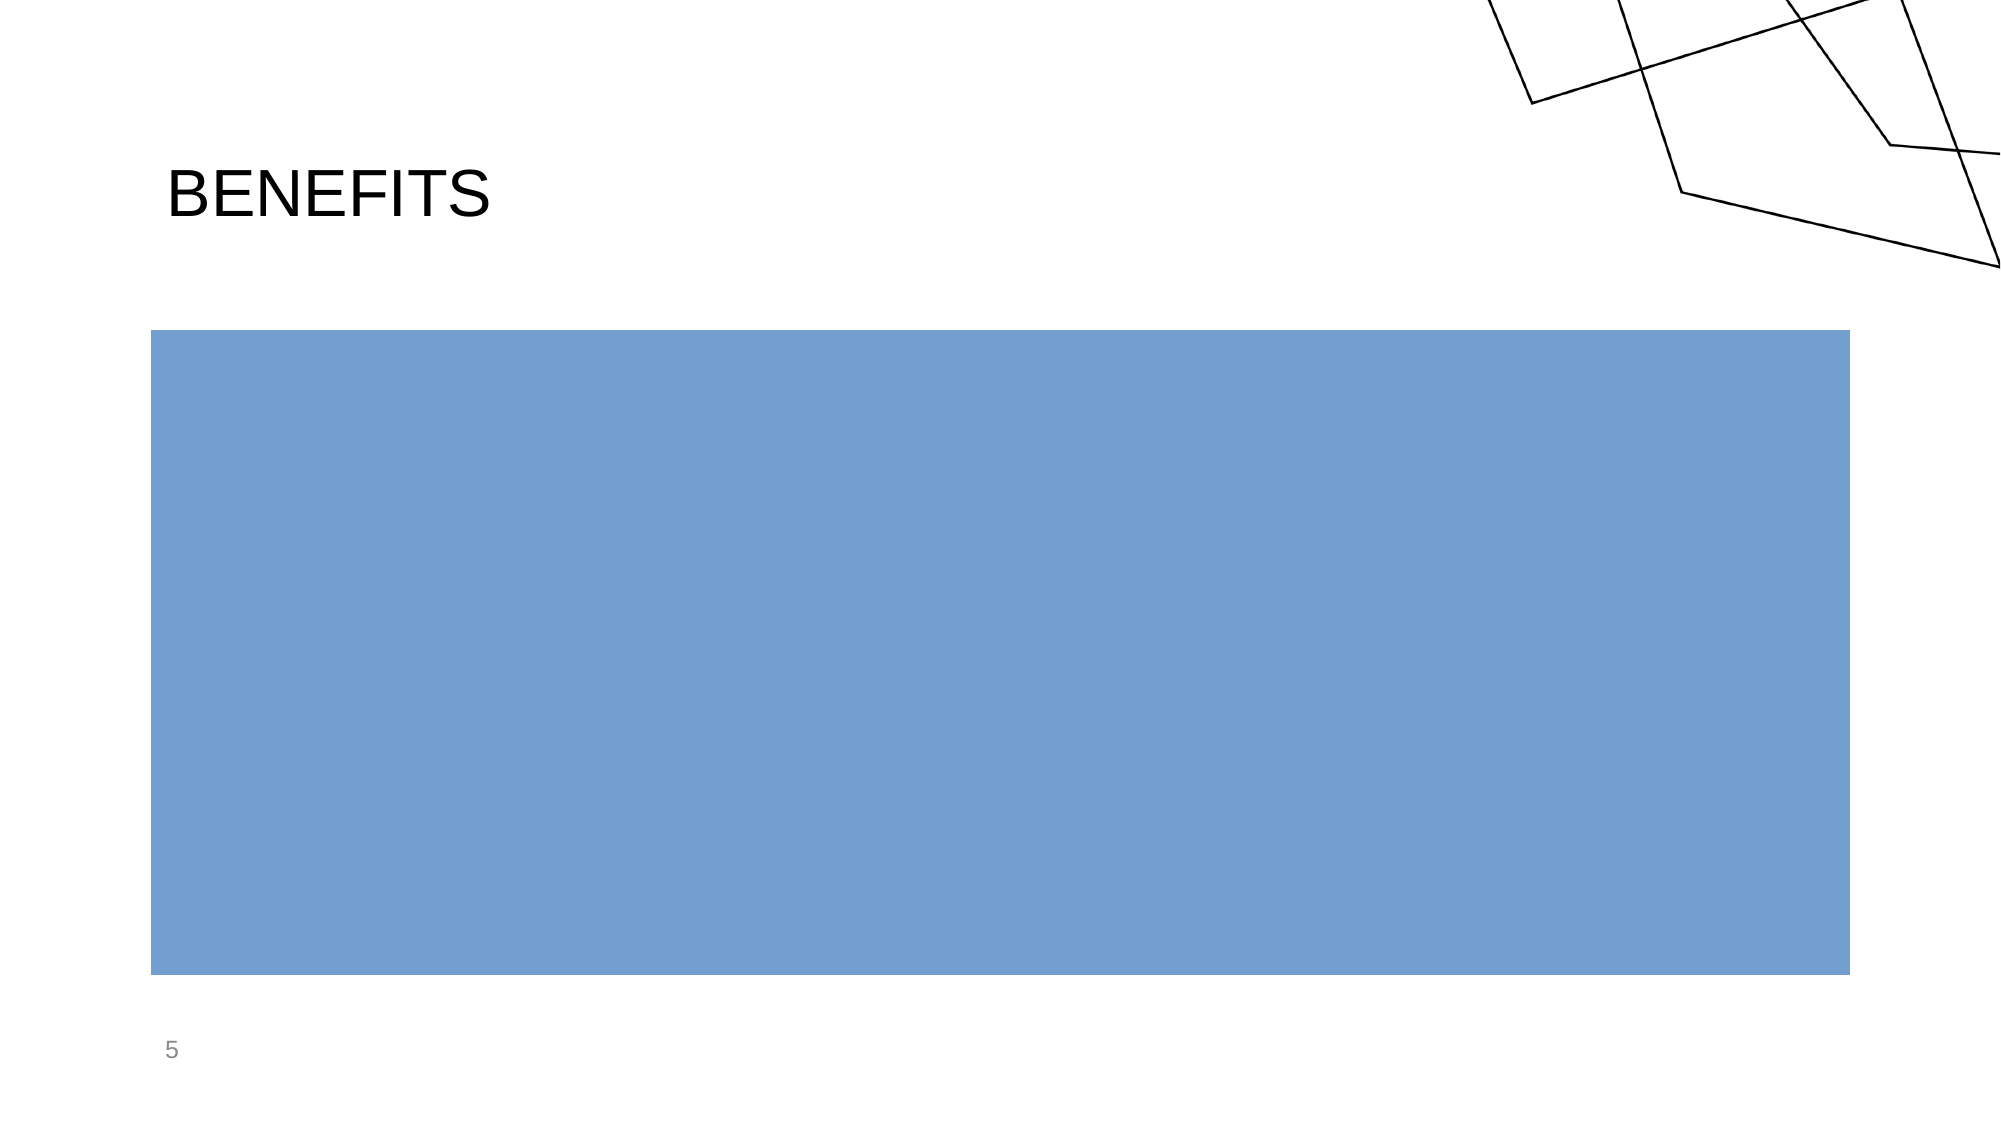

# Benefits
Enhance security of the application : As certain person do certain thing which will enhance the security of the application which safeguard the information
Customized user application
Data privacy

5